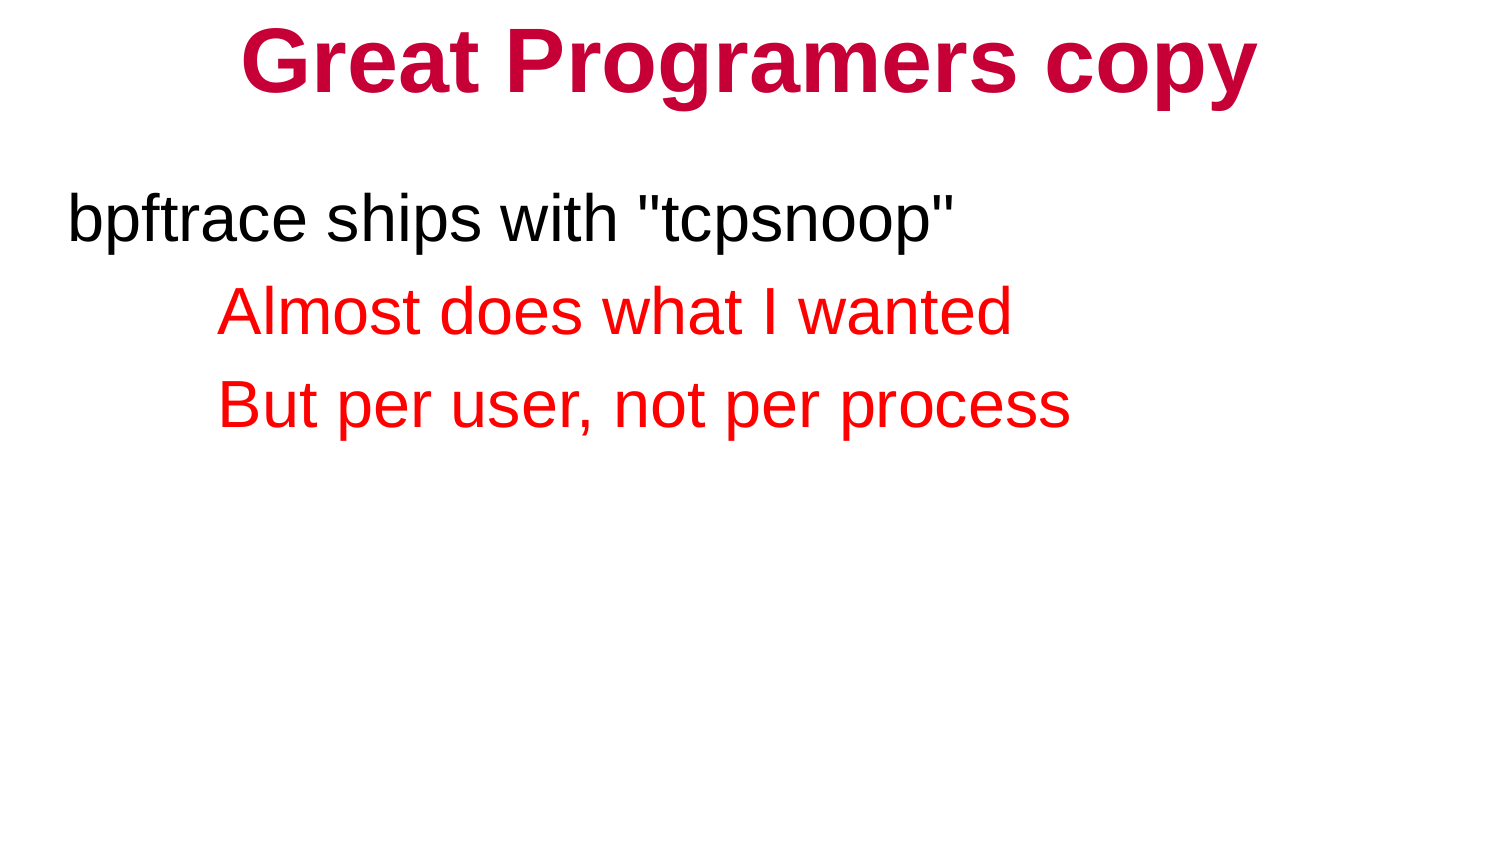

# Great Programers copy
bpftrace ships with "tcpsnoop"
	Almost does what I wanted
	But per user, not per process